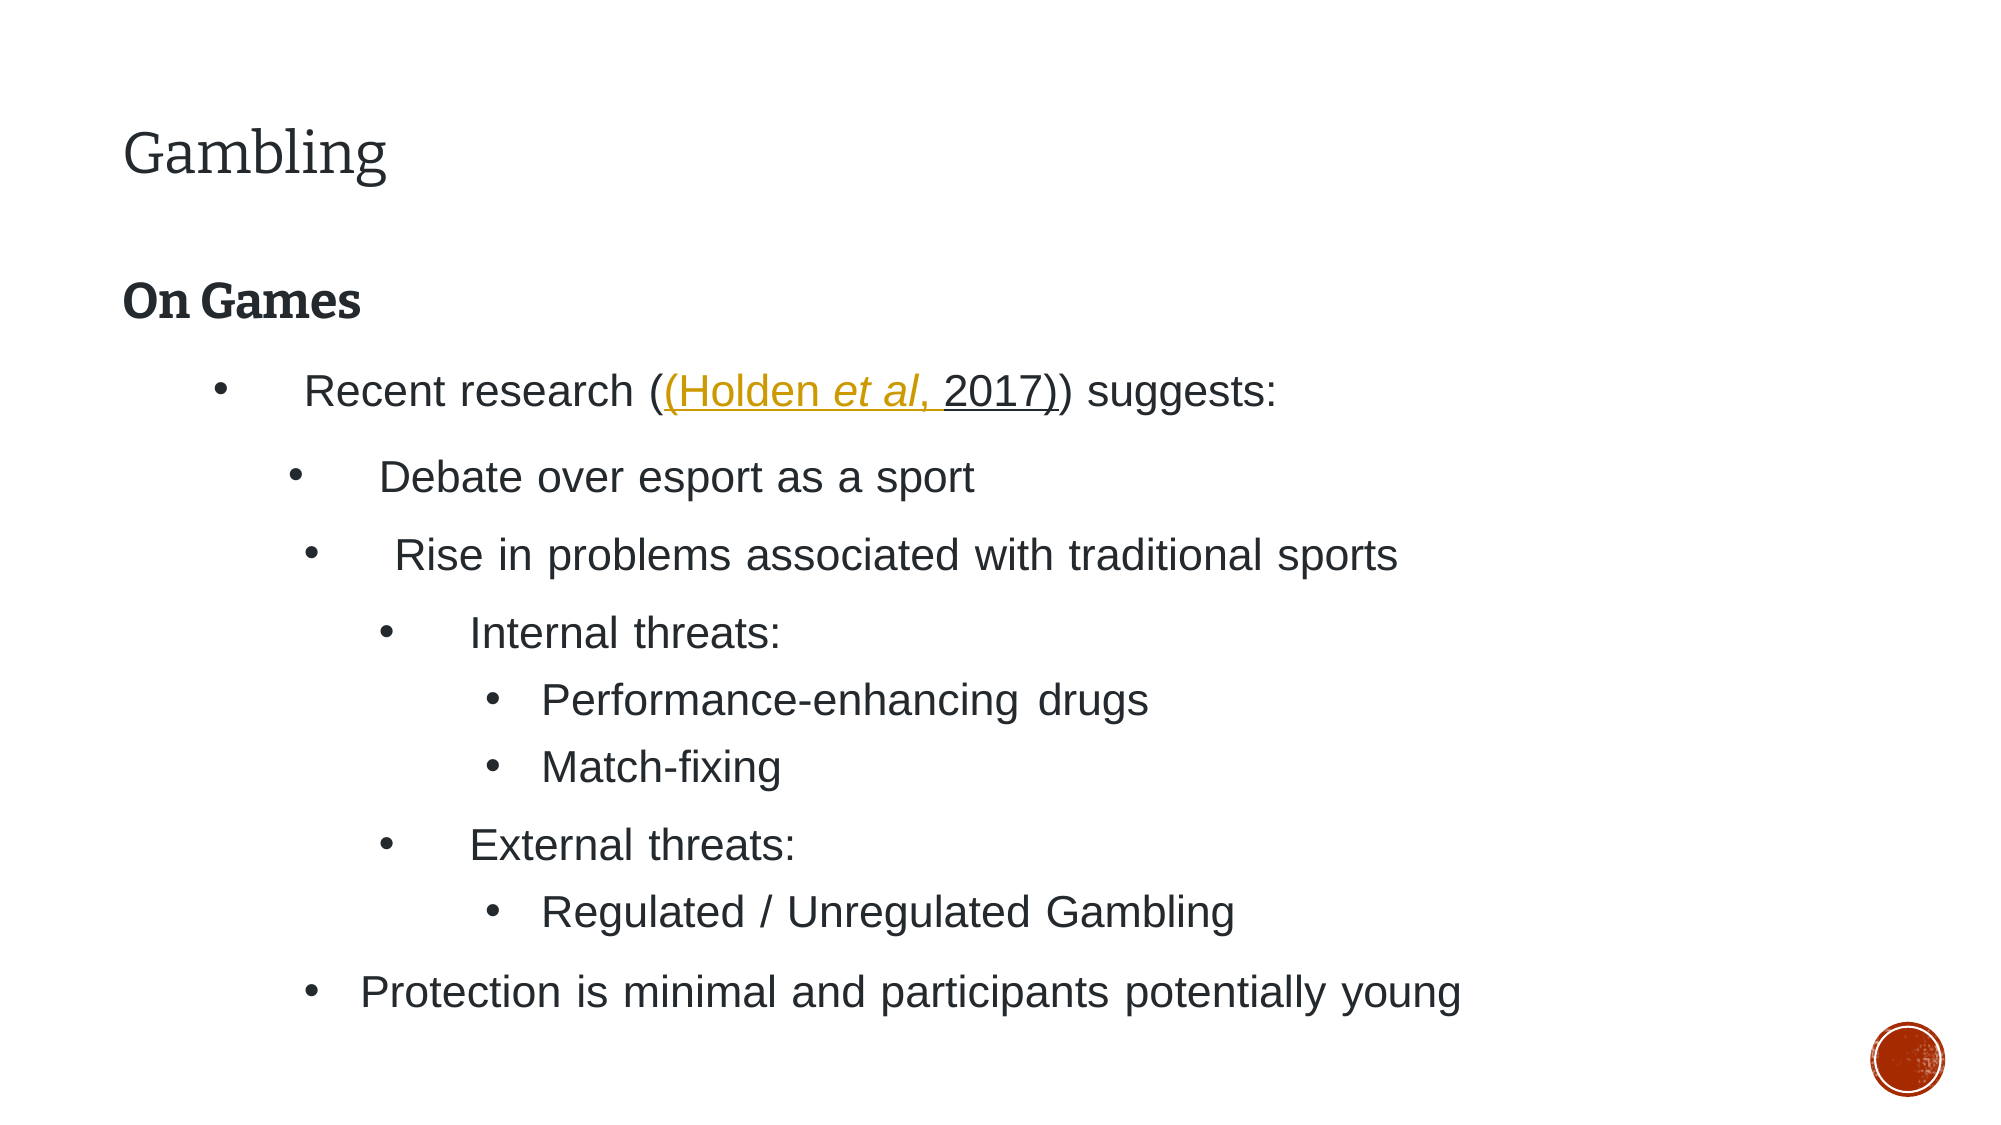

Gambling
On Games
Recent research ((Holden et al, 2017)) suggests:
Debate over esport as a sport
Rise in problems associated with traditional sports
Internal threats:
Performance-enhancing drugs
Match-fixing
External threats:
Regulated / Unregulated Gambling
Protection is minimal and participants potentially young